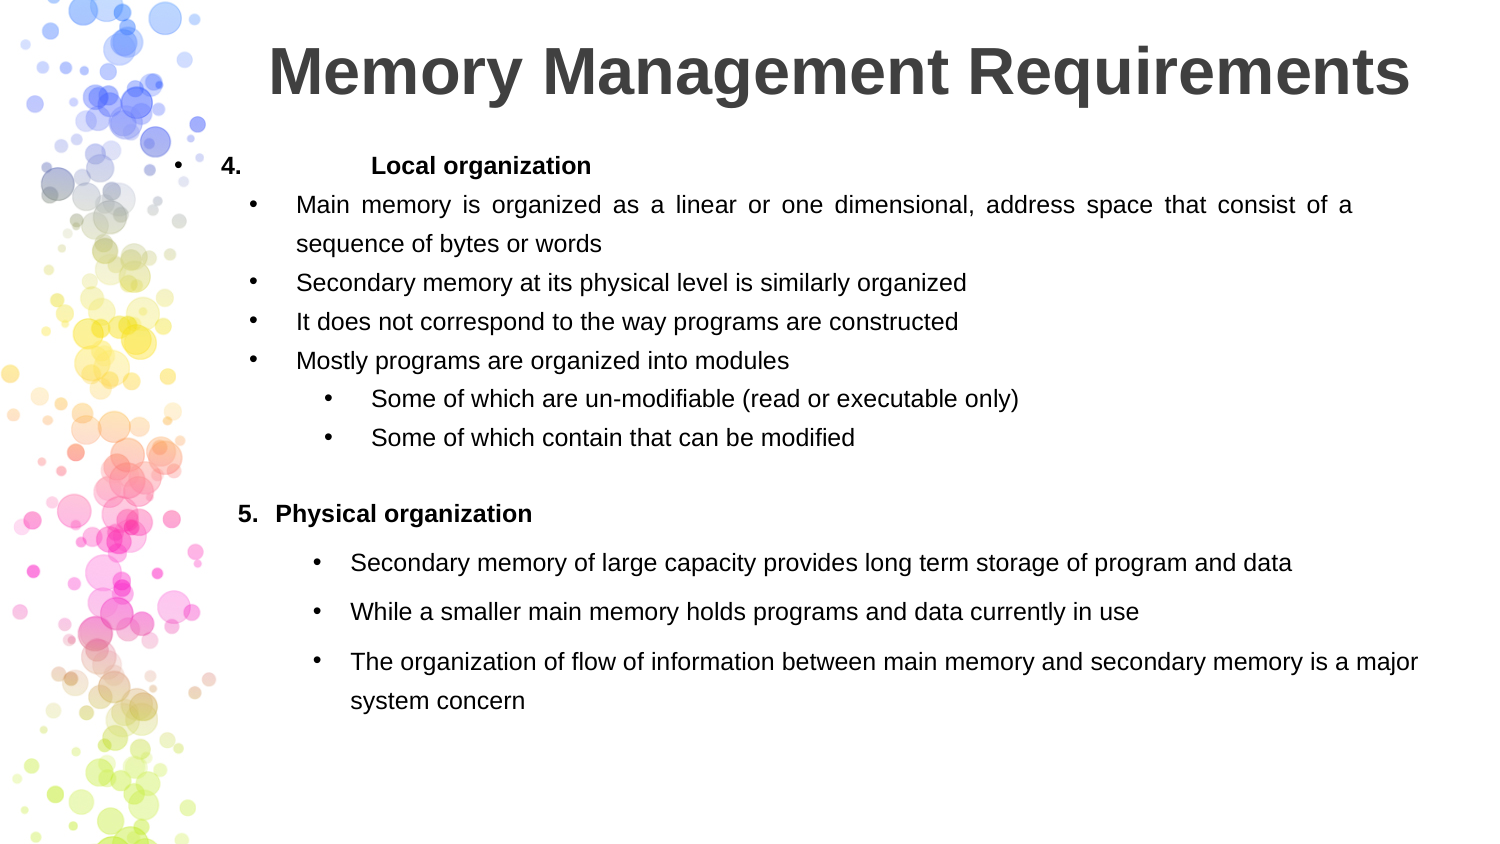

# Memory Management Requirements
4.	Local organization
Main memory is organized as a linear or one dimensional, address space that consist of a sequence of bytes or words
Secondary memory at its physical level is similarly organized
It does not correspond to the way programs are constructed
Mostly programs are organized into modules
Some of which are un-modifiable (read or executable only)
Some of which contain that can be modified
5.	Physical organization
Secondary memory of large capacity provides long term storage of program and data
While a smaller main memory holds programs and data currently in use
The organization of flow of information between main memory and secondary memory is a major system concern